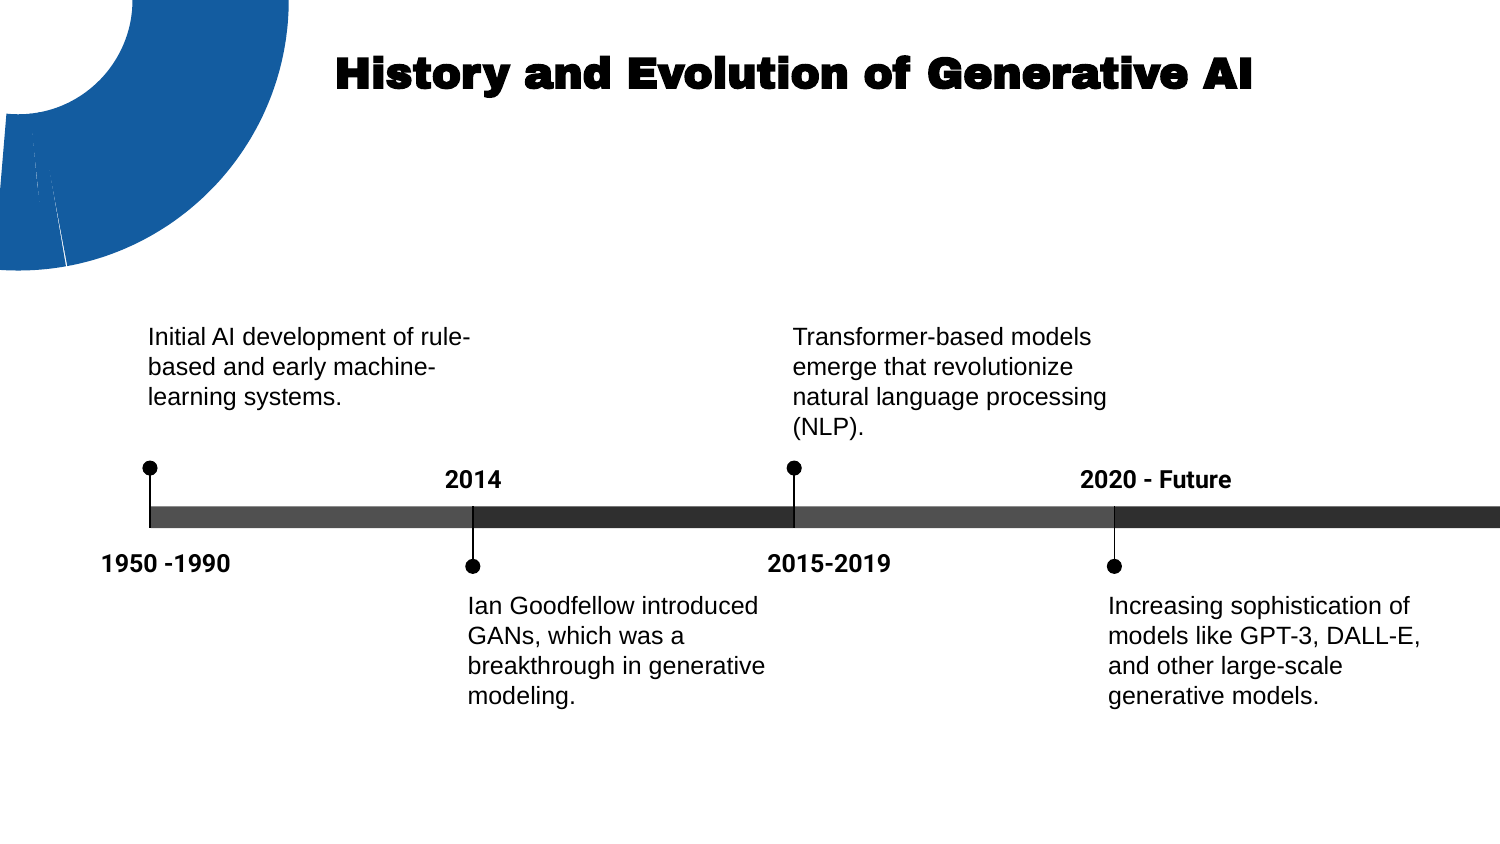

History and Evolution of Generative AI

Initial AI development of rule-based and early machine-learning systems.

1950 -1990

Transformer-based models emerge that revolutionize natural language processing (NLP).

2015-2019

2014

Ian Goodfellow introduced GANs, which was a breakthrough in generative modeling.

2020 - Future

Increasing sophistication of models like GPT-3, DALL-E, and other large-scale generative models.